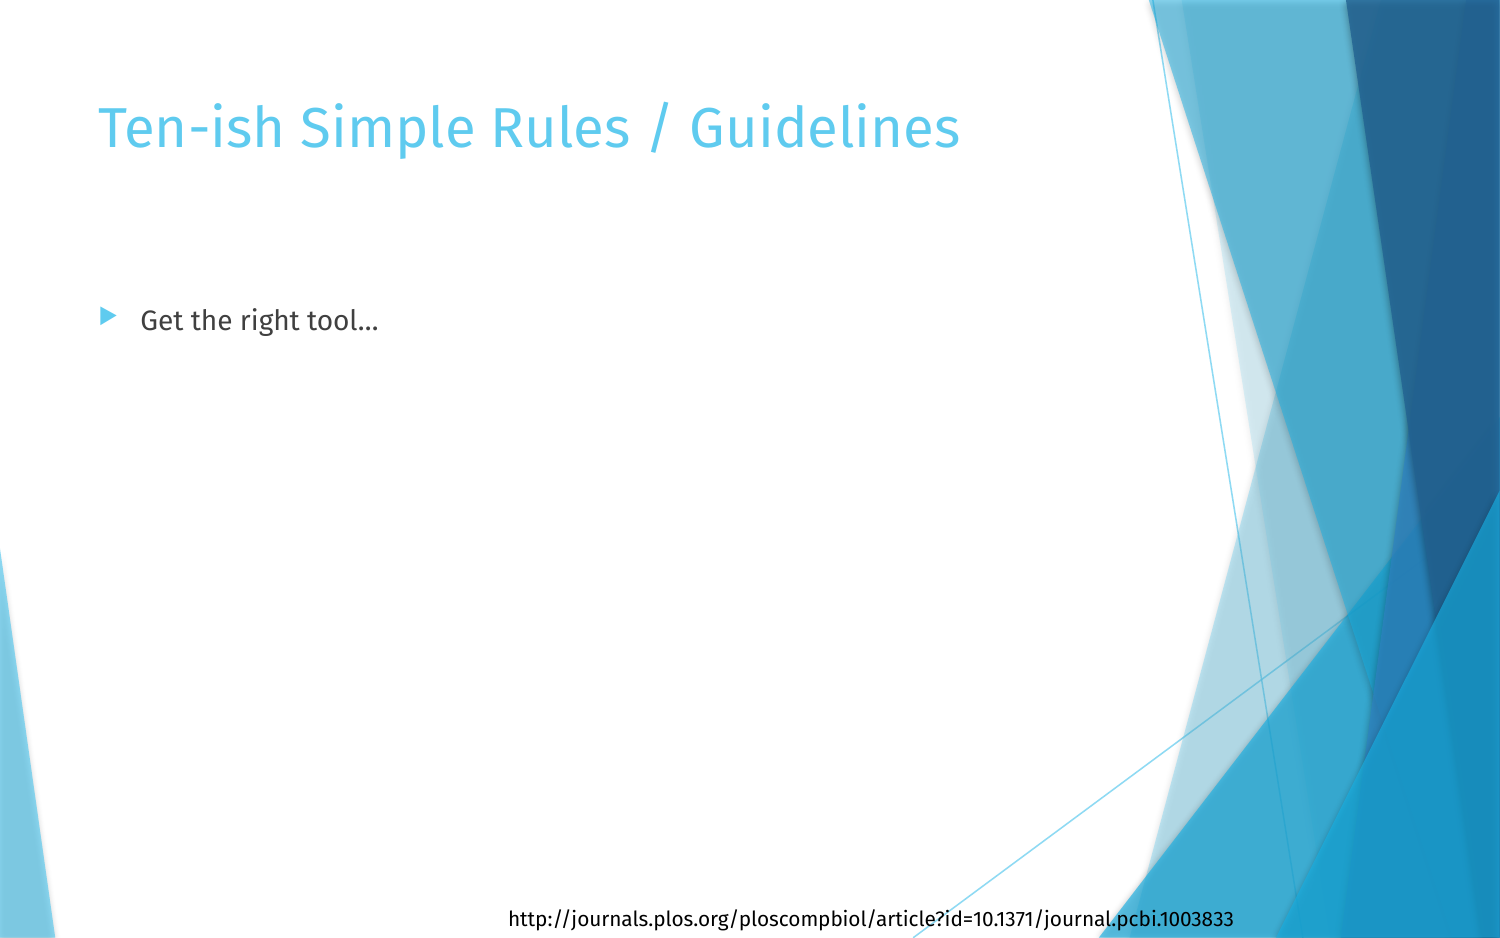

# Ten-ish Simple Rules / Guidelines
Get the right tool…
http://journals.plos.org/ploscompbiol/article?id=10.1371/journal.pcbi.1003833